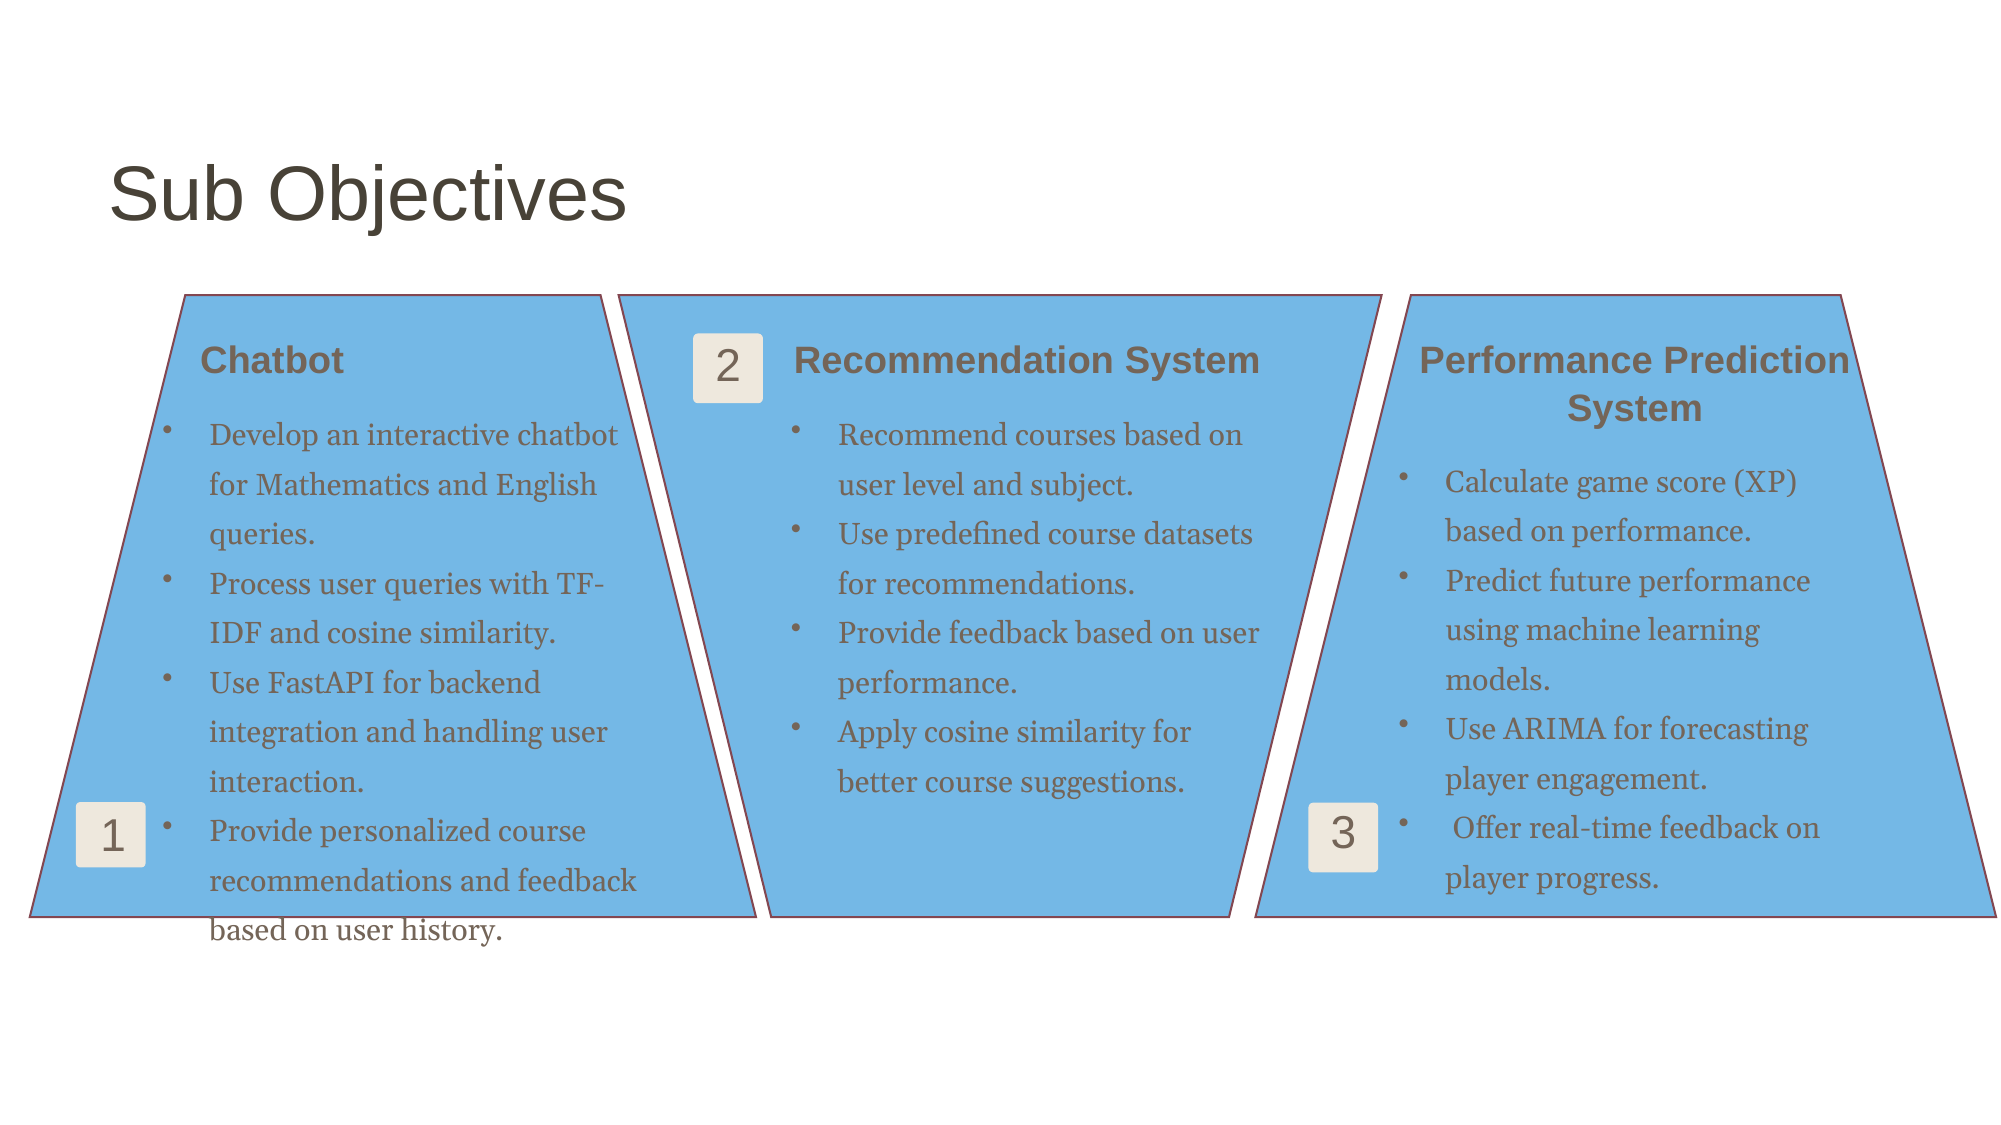

Sub Objectives

 Chatbot

Recommendation System
Performance Prediction System
2
Develop an interactive chatbot for Mathematics and English queries.
Process user queries with TF-IDF and cosine similarity.
Use FastAPI for backend integration and handling user interaction.
Provide personalized course recommendations and feedback based on user history.
Recommend courses based on user level and subject.
Use predefined course datasets for recommendations.
Provide feedback based on user performance.
Apply cosine similarity for better course suggestions.
Calculate game score (XP) based on performance.
Predict future performance using machine learning models.
Use ARIMA for forecasting player engagement.
 Offer real-time feedback on player progress.

3
1